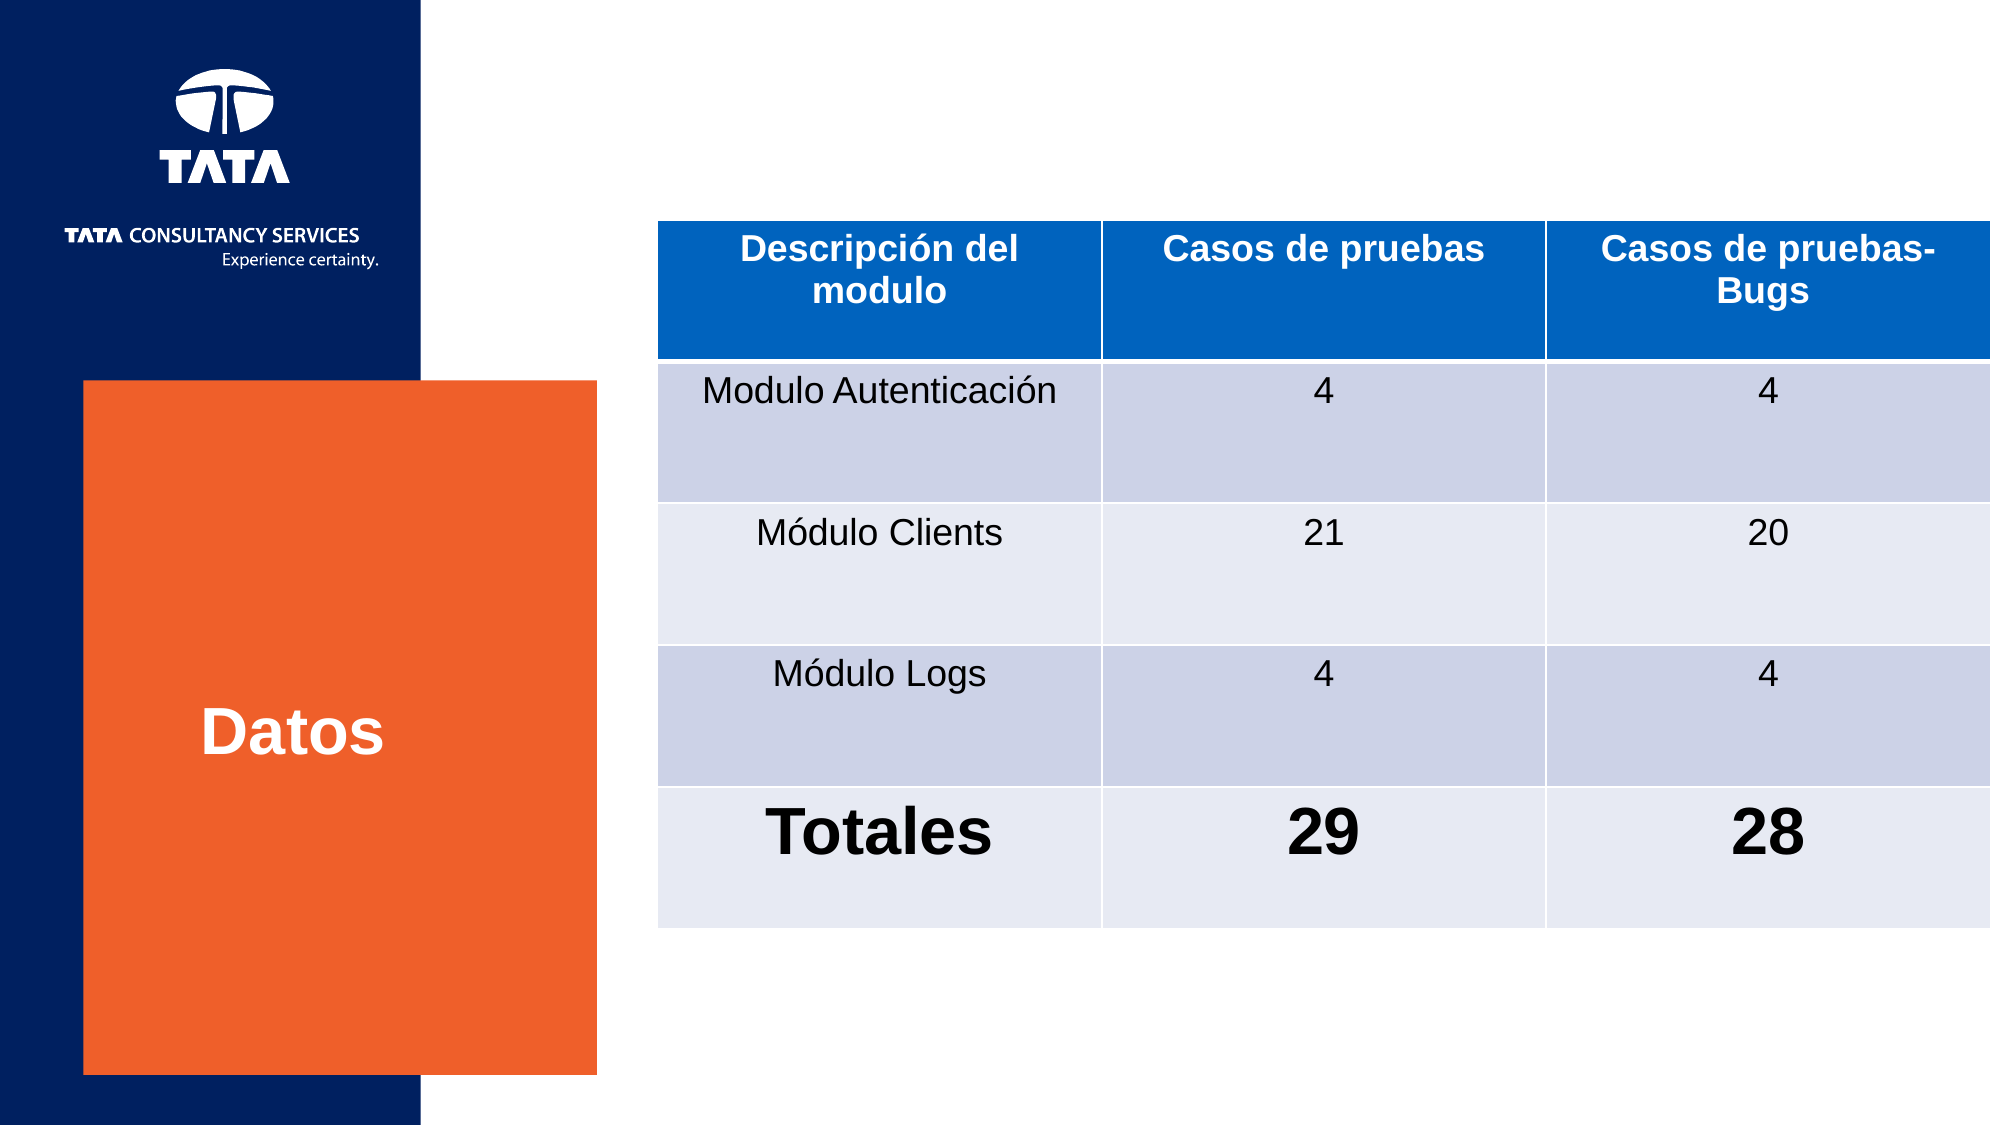

| Descripción del modulo | Casos de pruebas | Casos de pruebas-Bugs |
| --- | --- | --- |
| Modulo Autenticación | 4 | 4 |
| Módulo Clients | 21 | 20 |
| Módulo Logs | 4 | 4 |
| Totales | 29 | 28 |
# Datos